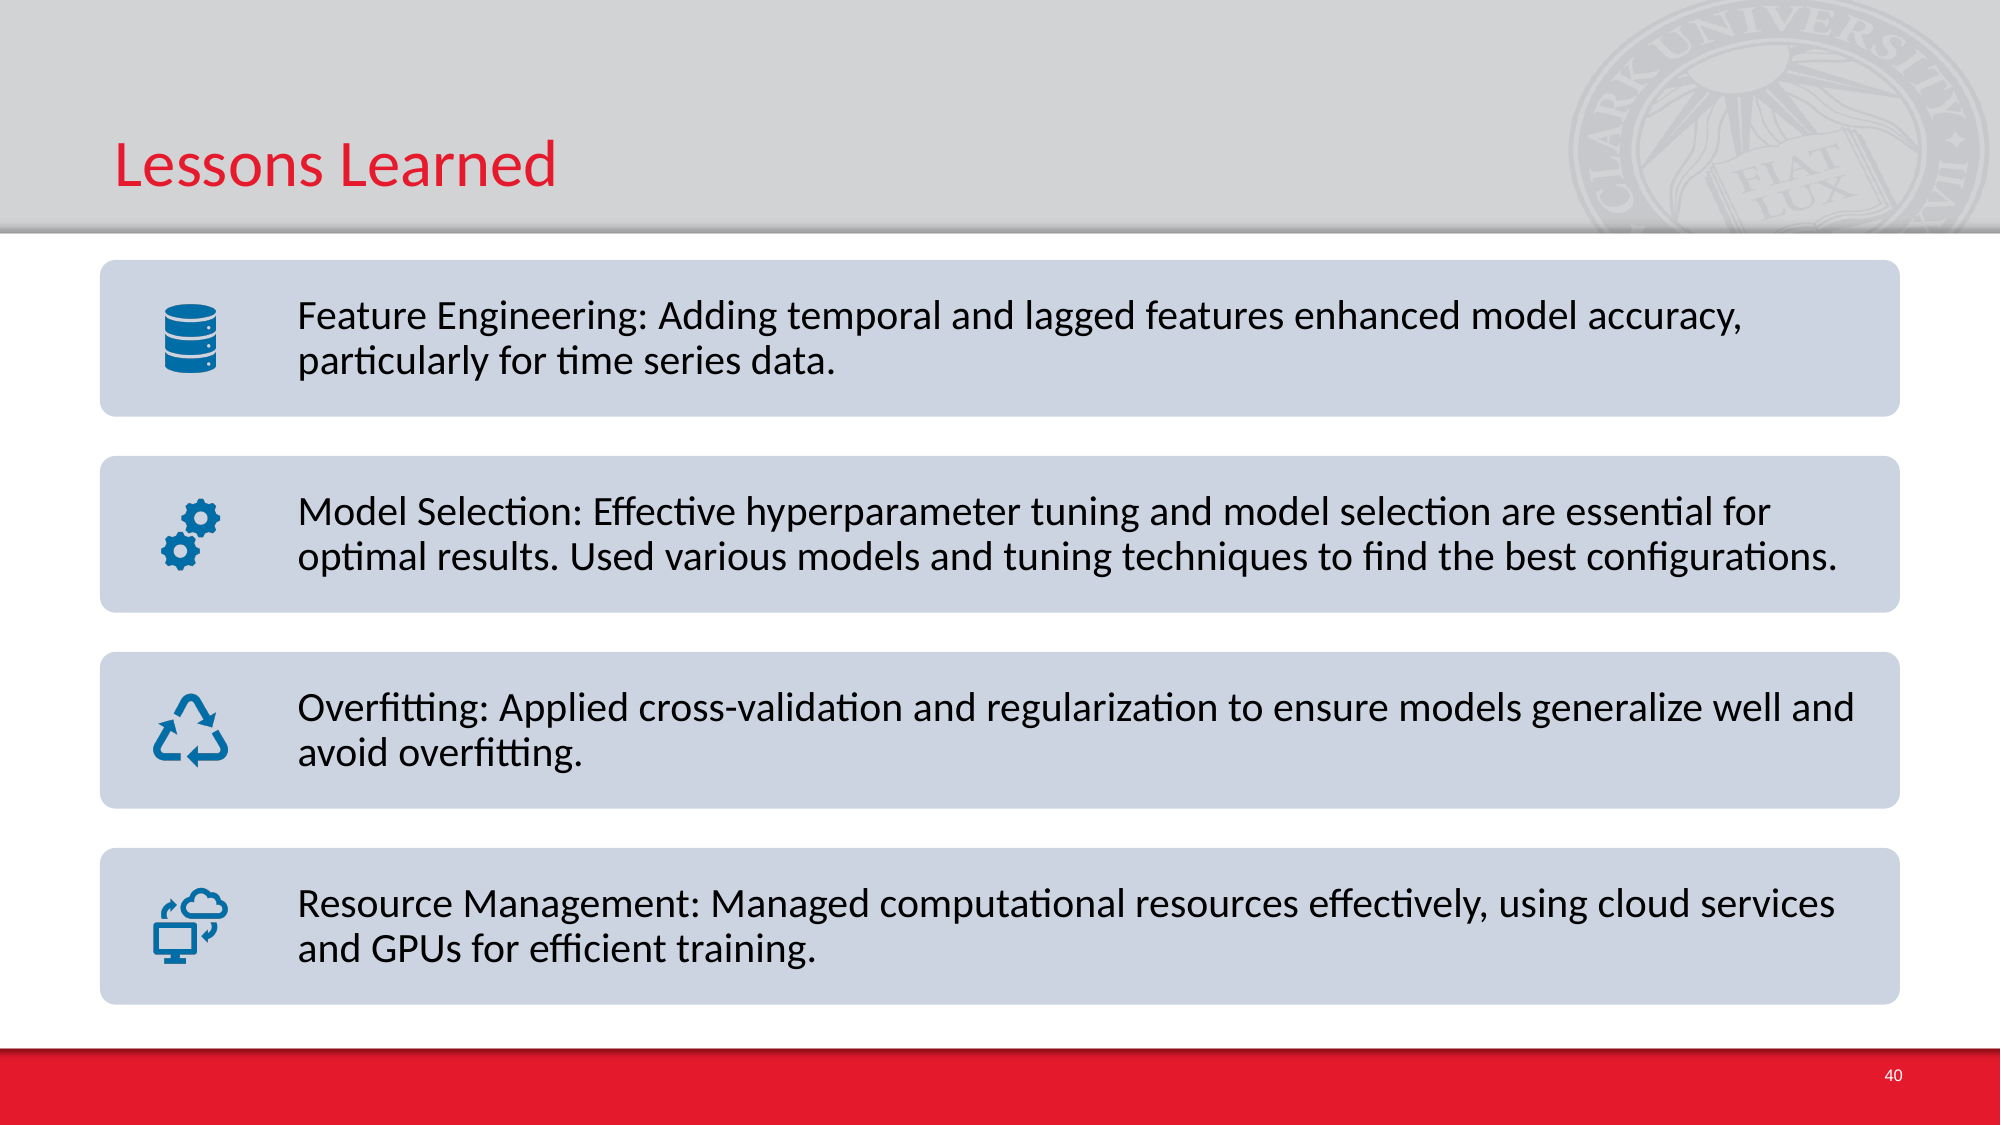

# Lessons Learned
Feature Engineering: Adding temporal and lagged features enhanced model accuracy, particularly for time series data.
Model Selection: Effective hyperparameter tuning and model selection are essential for optimal results. Used various models and tuning techniques to find the best configurations.
Overfitting: Applied cross-validation and regularization to ensure models generalize well and avoid overfitting.
Resource Management: Managed computational resources effectively, using cloud services and GPUs for efficient training.
40